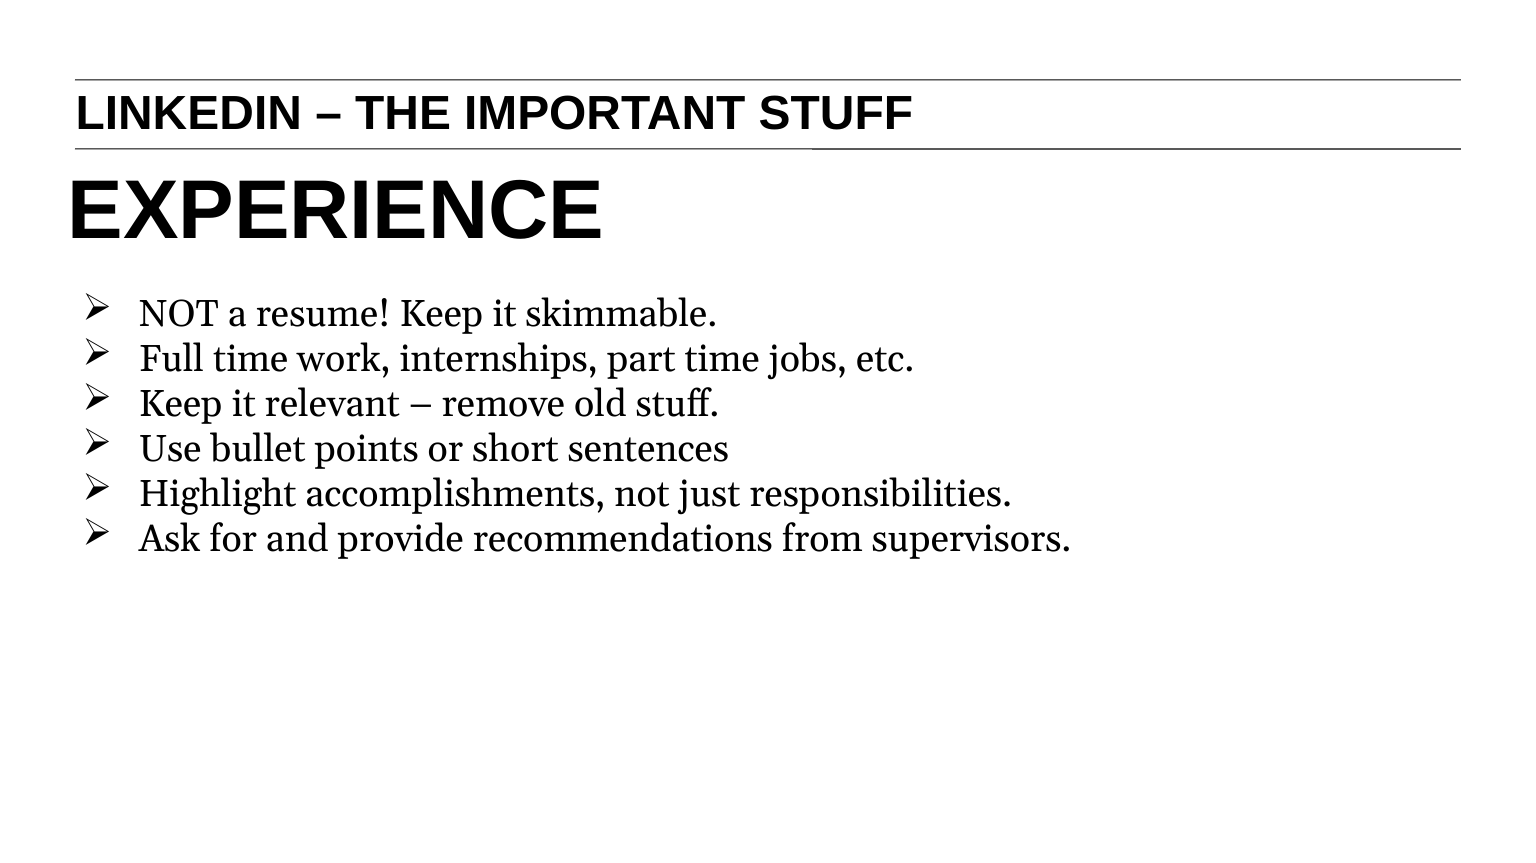

LINKEDIN – the important stuff
# EXPERIENCE
NOT a resume! Keep it skimmable.
Full time work, internships, part time jobs, etc.
Keep it relevant – remove old stuff.
Use bullet points or short sentences
Highlight accomplishments, not just responsibilities.
Ask for and provide recommendations from supervisors.